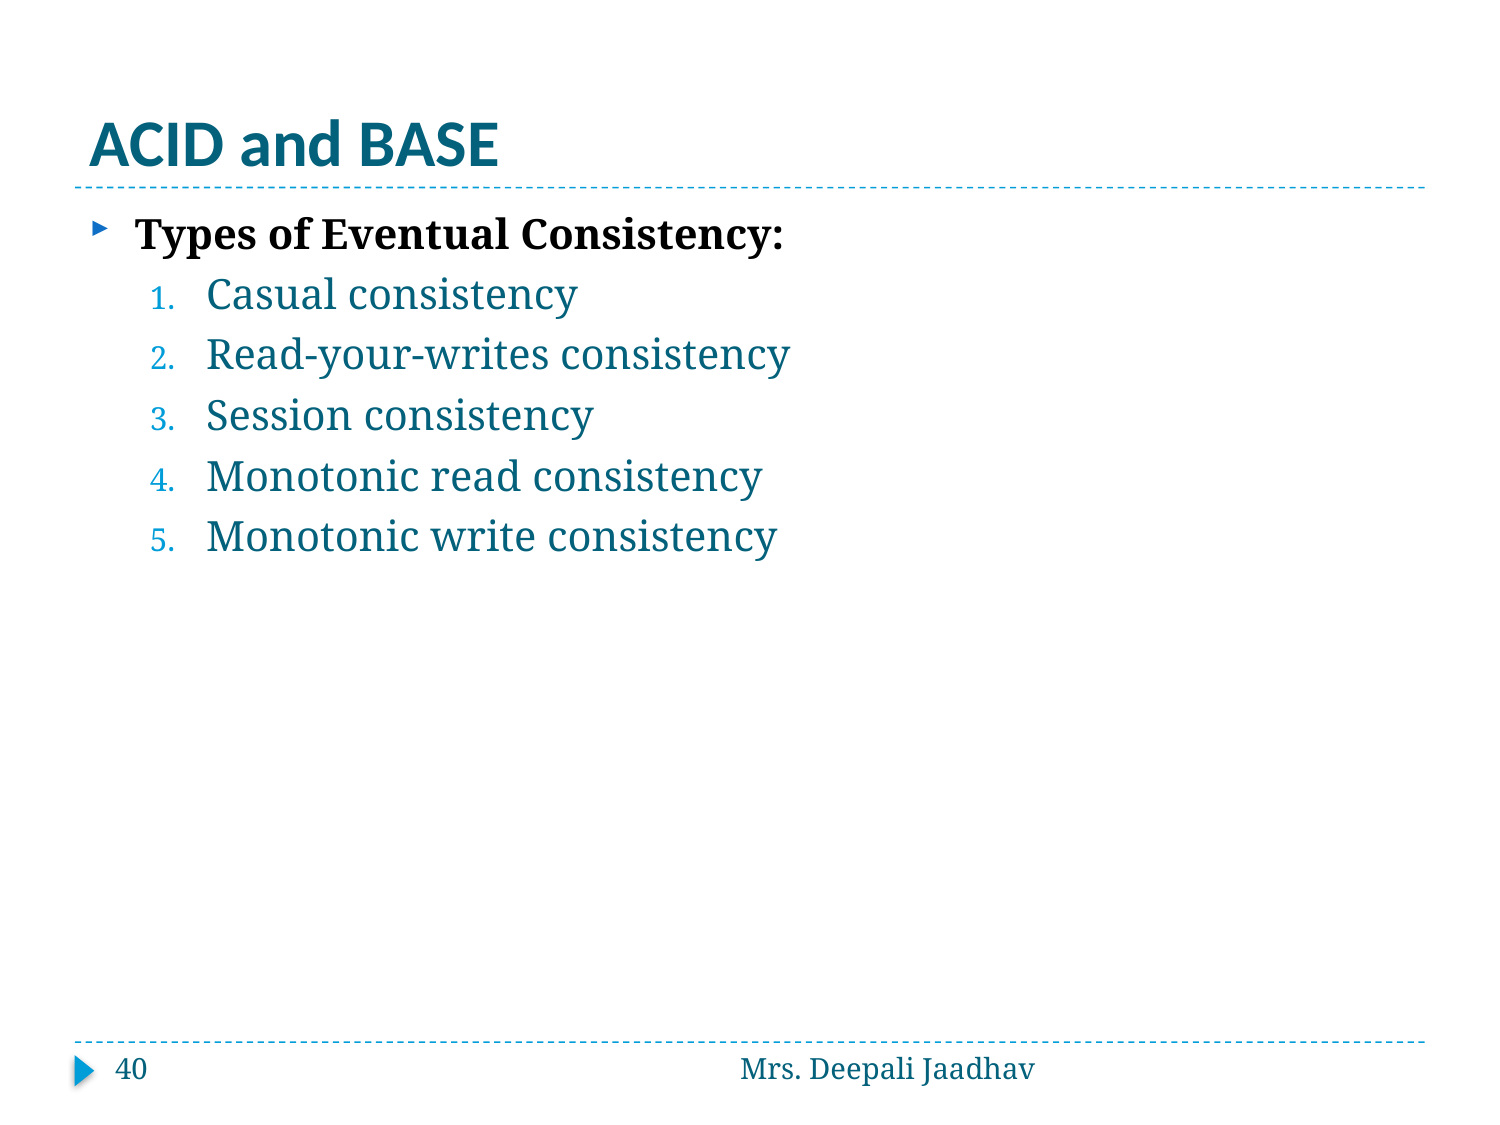

# ACID and BASE
Types of Eventual Consistency:
Casual consistency
Read-your-writes consistency
Session consistency
Monotonic read consistency
Monotonic write consistency
40
Mrs. Deepali Jaadhav